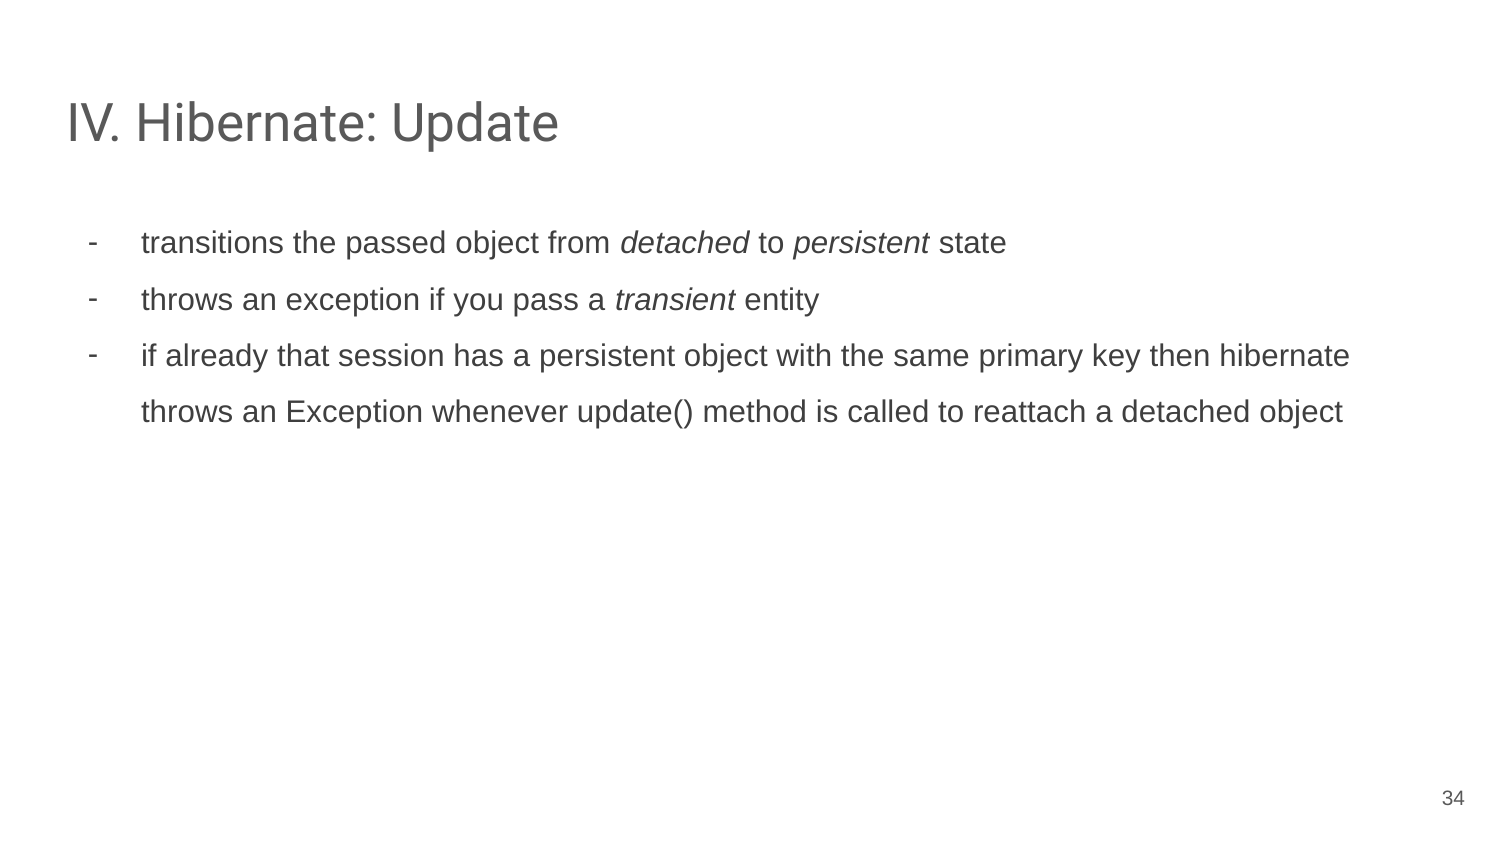

# IV. Hibernate: Update
transitions the passed object from detached to persistent state
throws an exception if you pass a transient entity
if already that session has a persistent object with the same primary key then hibernate throws an Exception whenever update() method is called to reattach a detached object
34